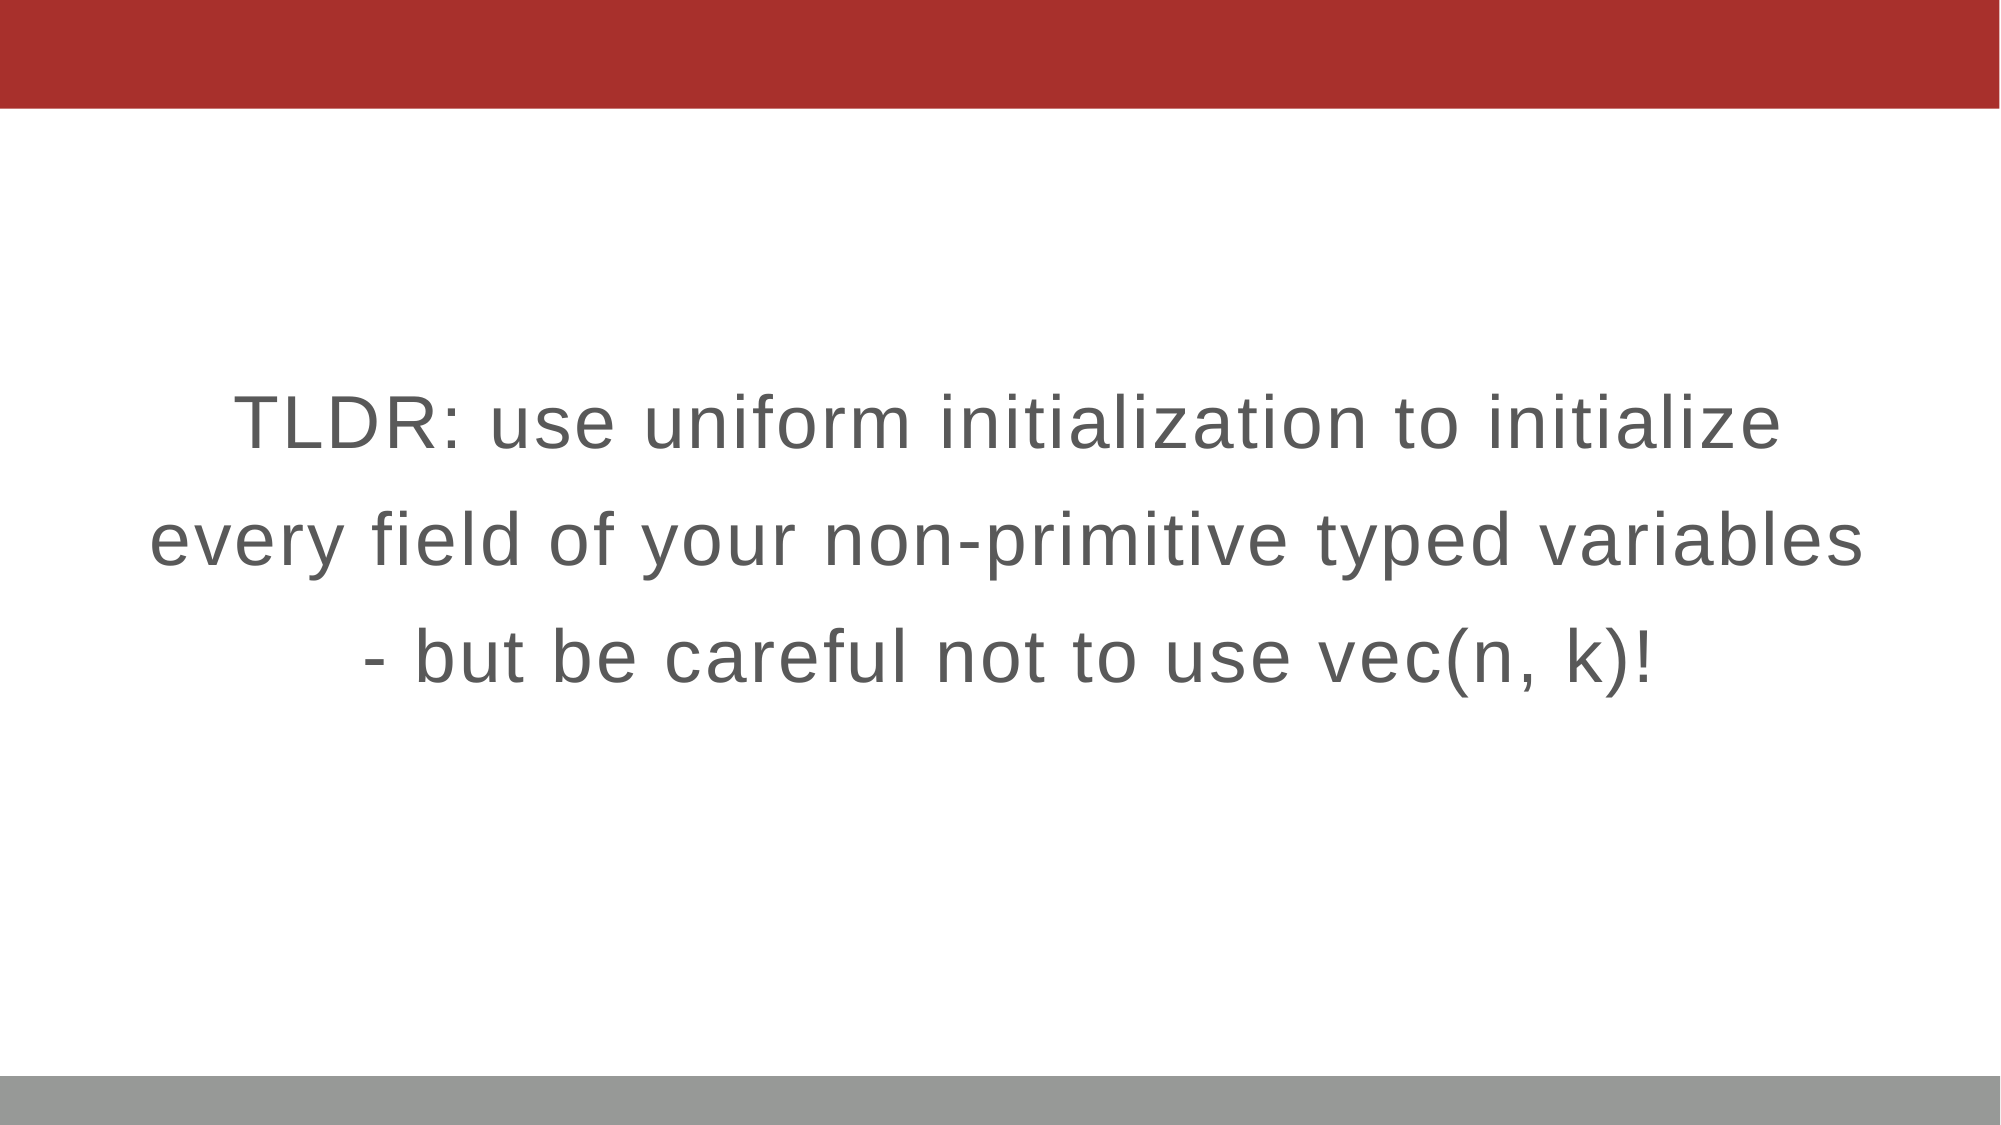

#
TLDR: use uniform initialization to initialize every field of your non-primitive typed variables - but be careful not to use vec(n, k)!
10